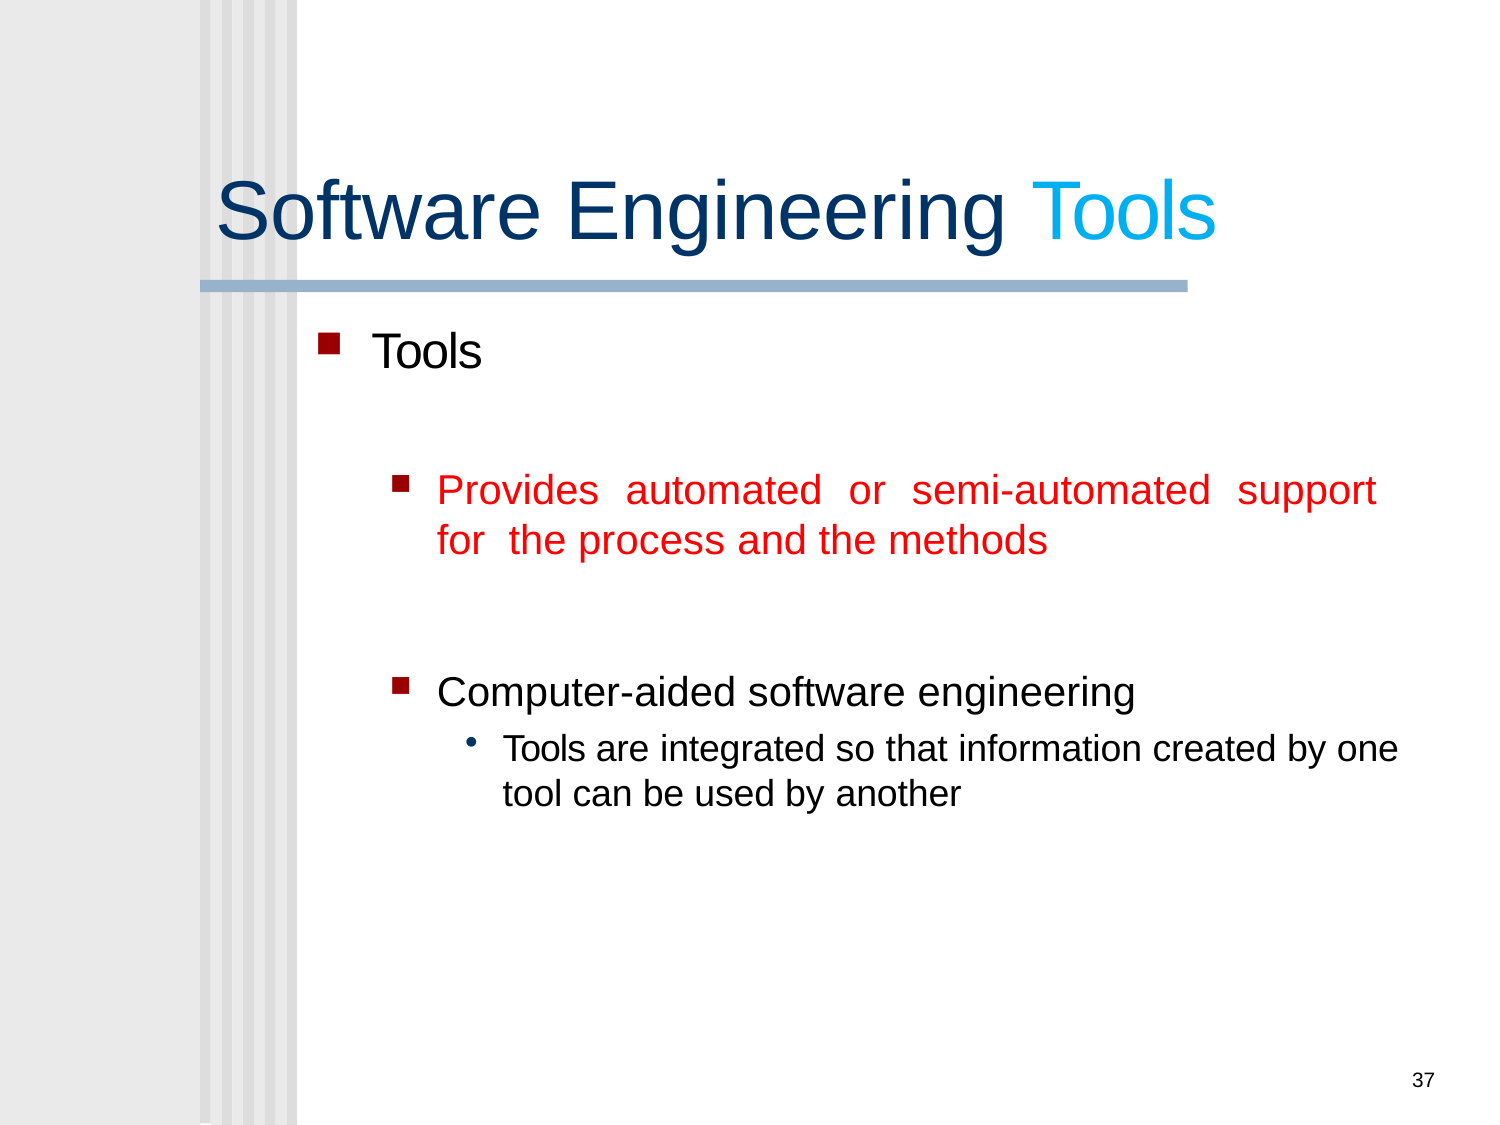

# Software Engineering Tools
Tools

Provides automated or semi-automated support for  the process and the methods

Computer-aided software engineering
Tools are integrated so that information created by one  tool can be used by another
37